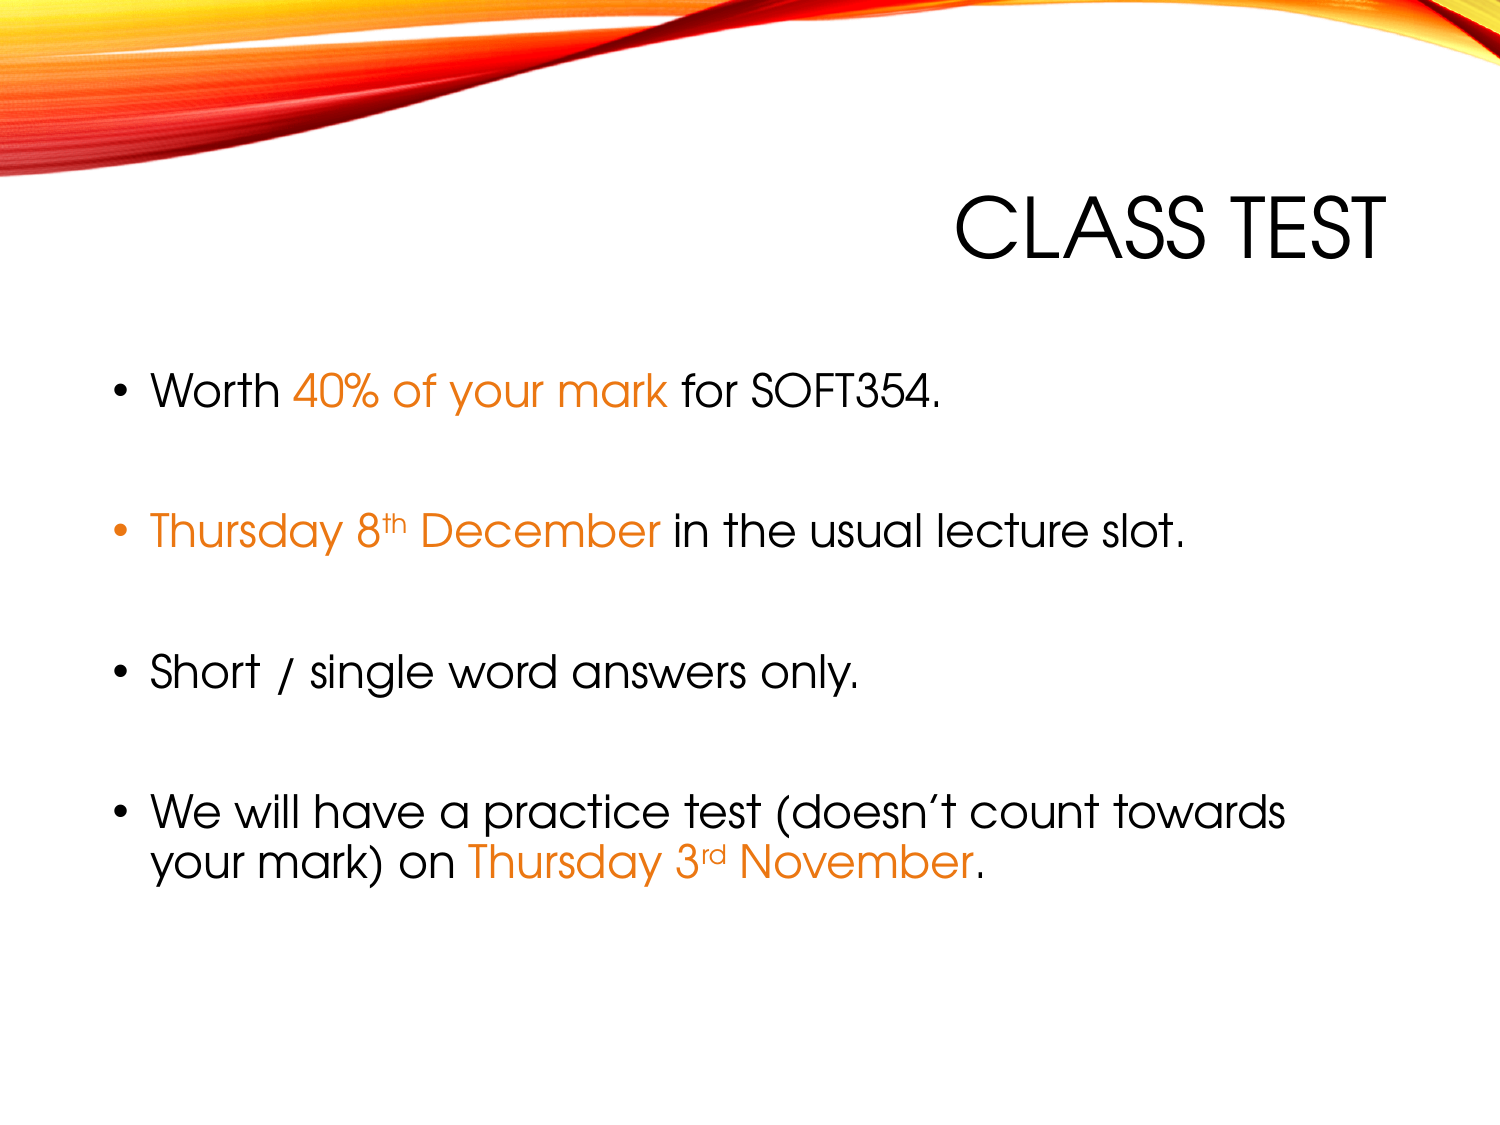

# Class test
Worth 40% of your mark for SOFT354.

Thursday 8th December in the usual lecture slot.

Short / single word answers only.

We will have a practice test (doesn’t count towards your mark) on Thursday 3rd November.